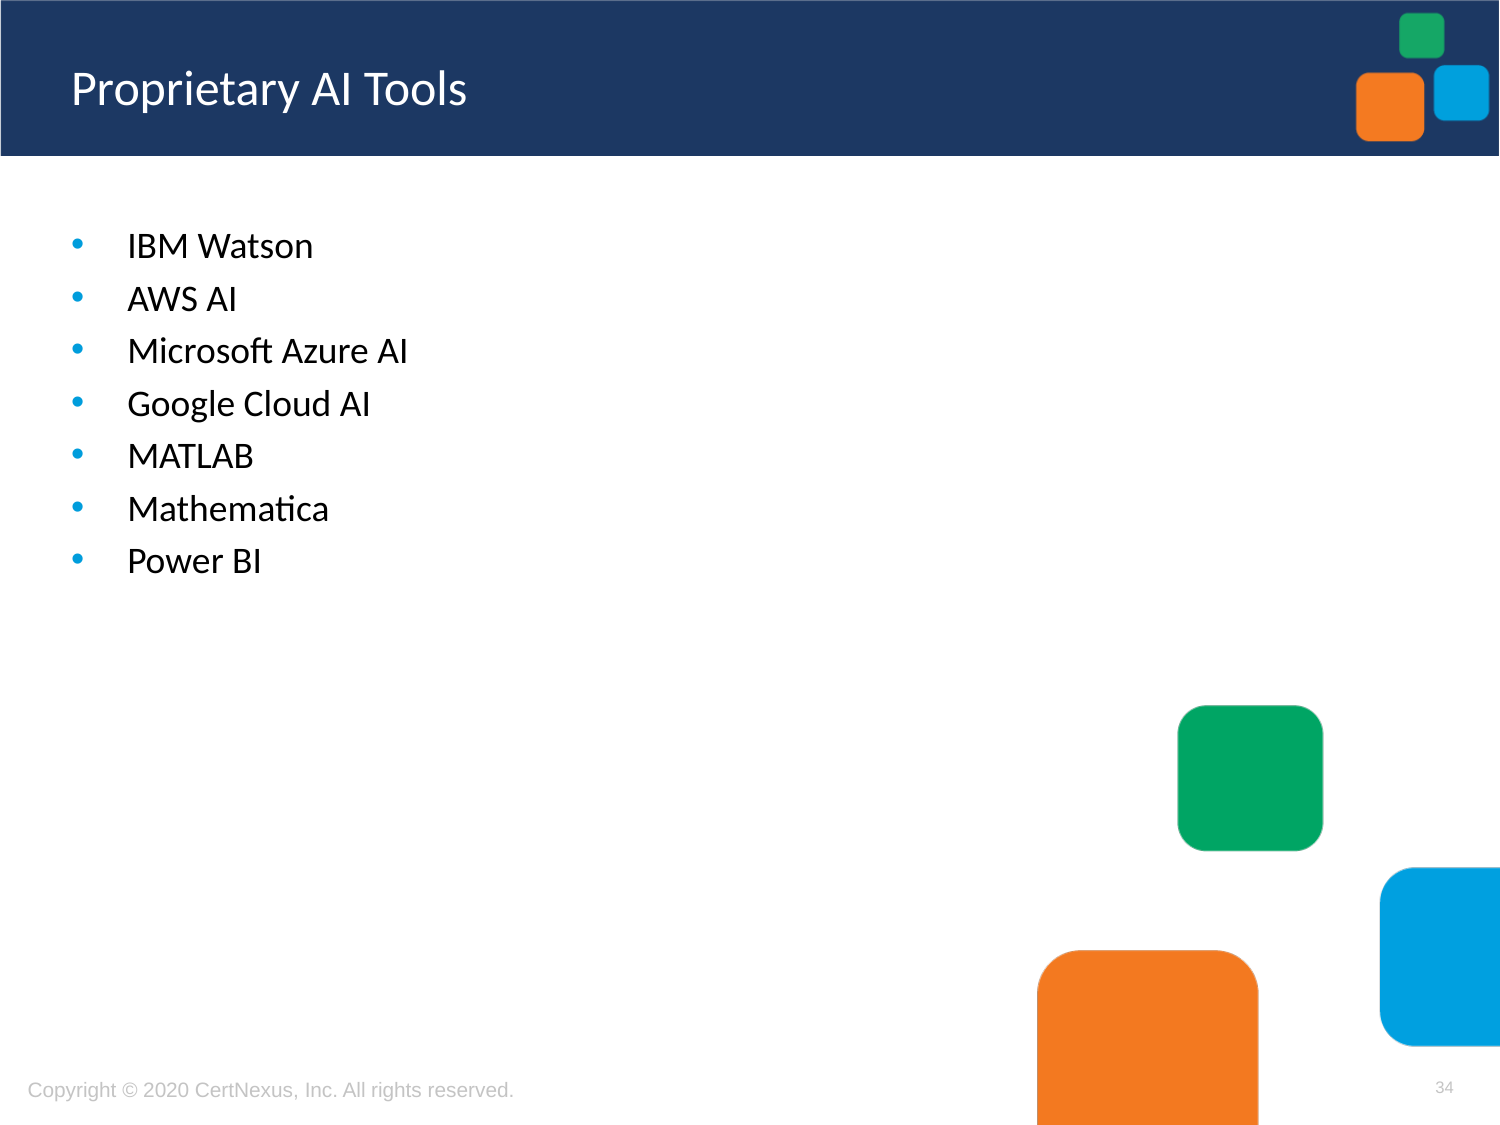

# Proprietary AI Tools
IBM Watson
AWS AI
Microsoft Azure AI
Google Cloud AI
MATLAB
Mathematica
Power BI
34